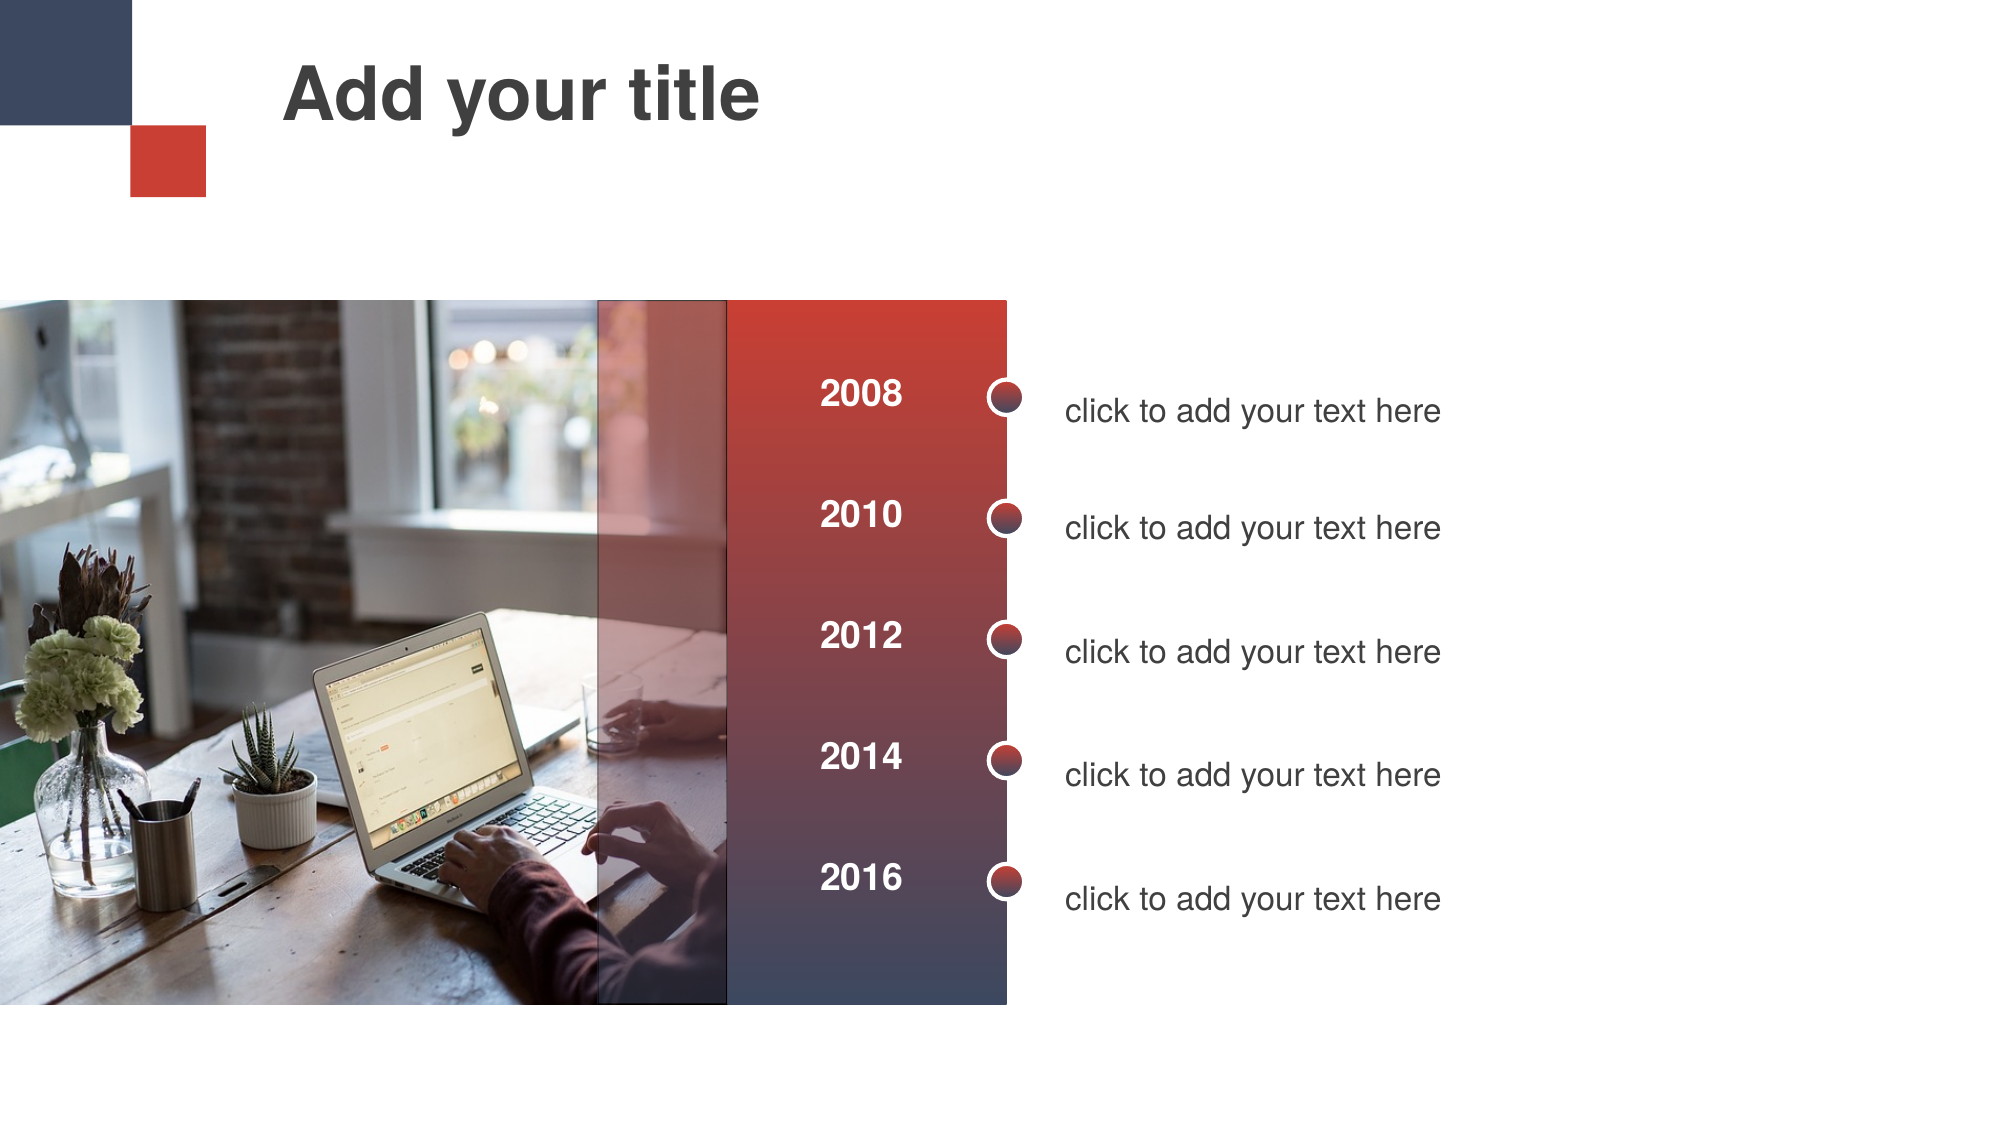

Add your title

click to add your text here
2008

click to add your text here
2010

click to add your text here
2012

click to add your text here
2014

click to add your text here
2016